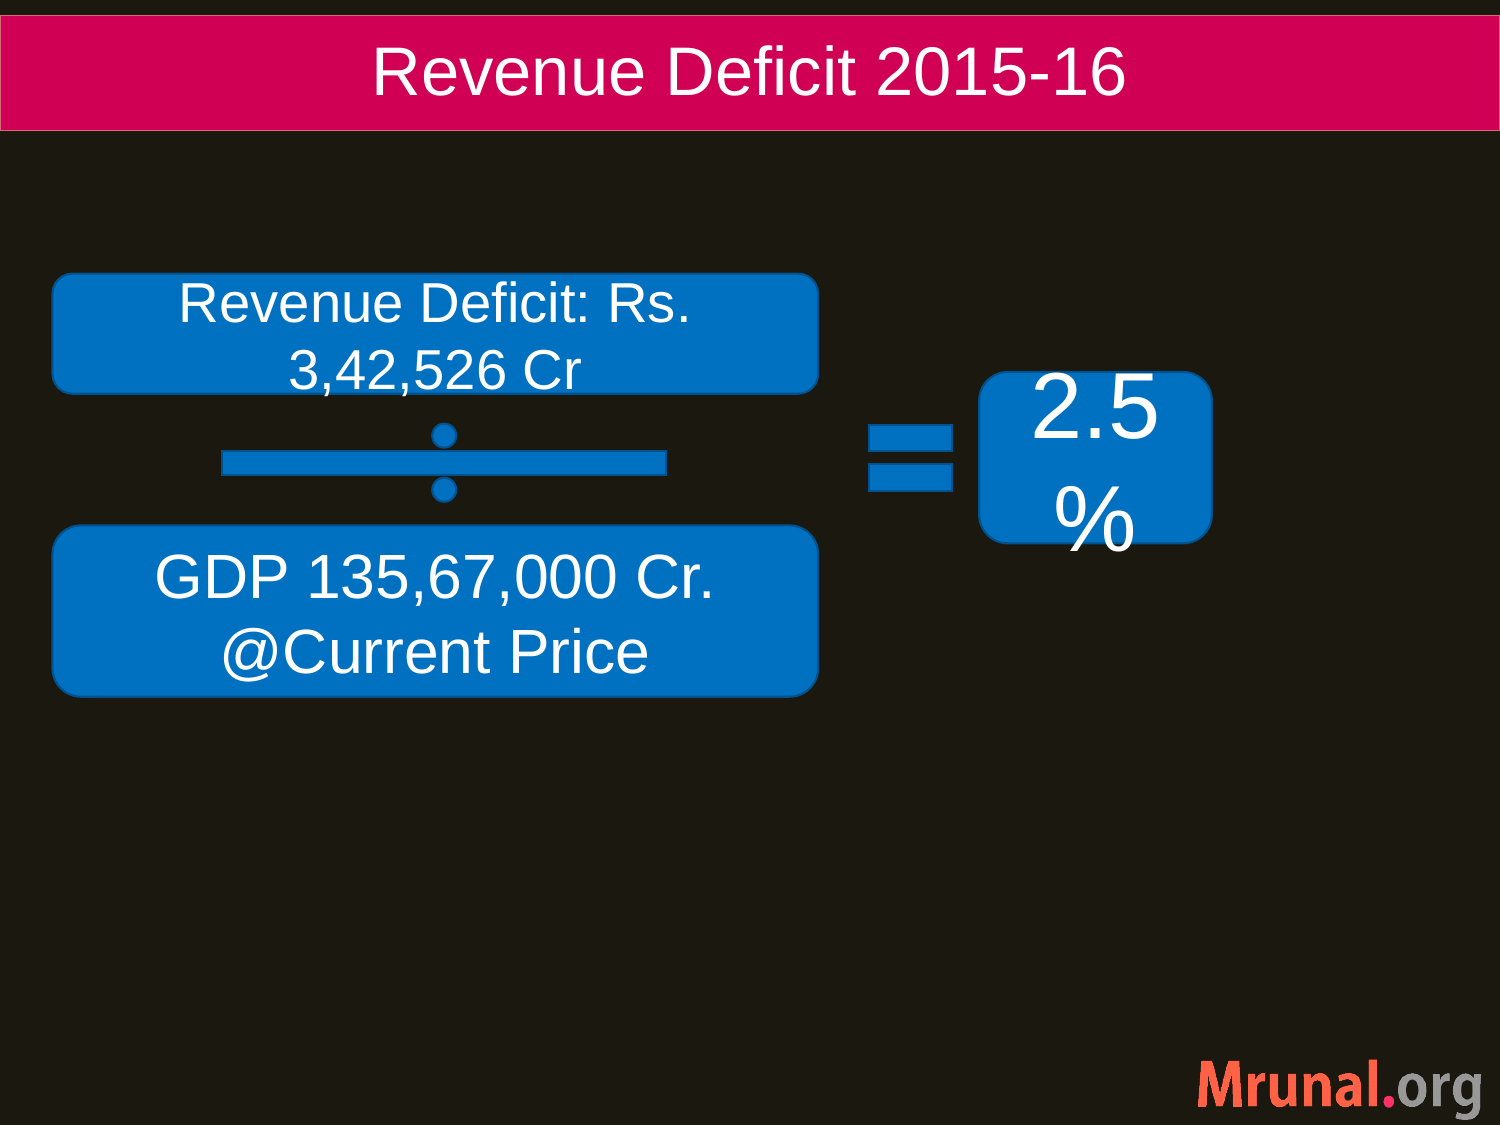

# Revenue Deficit 2015-16
Revenue Deficit: Rs. 3,42,526 Cr
2.5%

GDP 135,67,000 Cr.
@Current Price